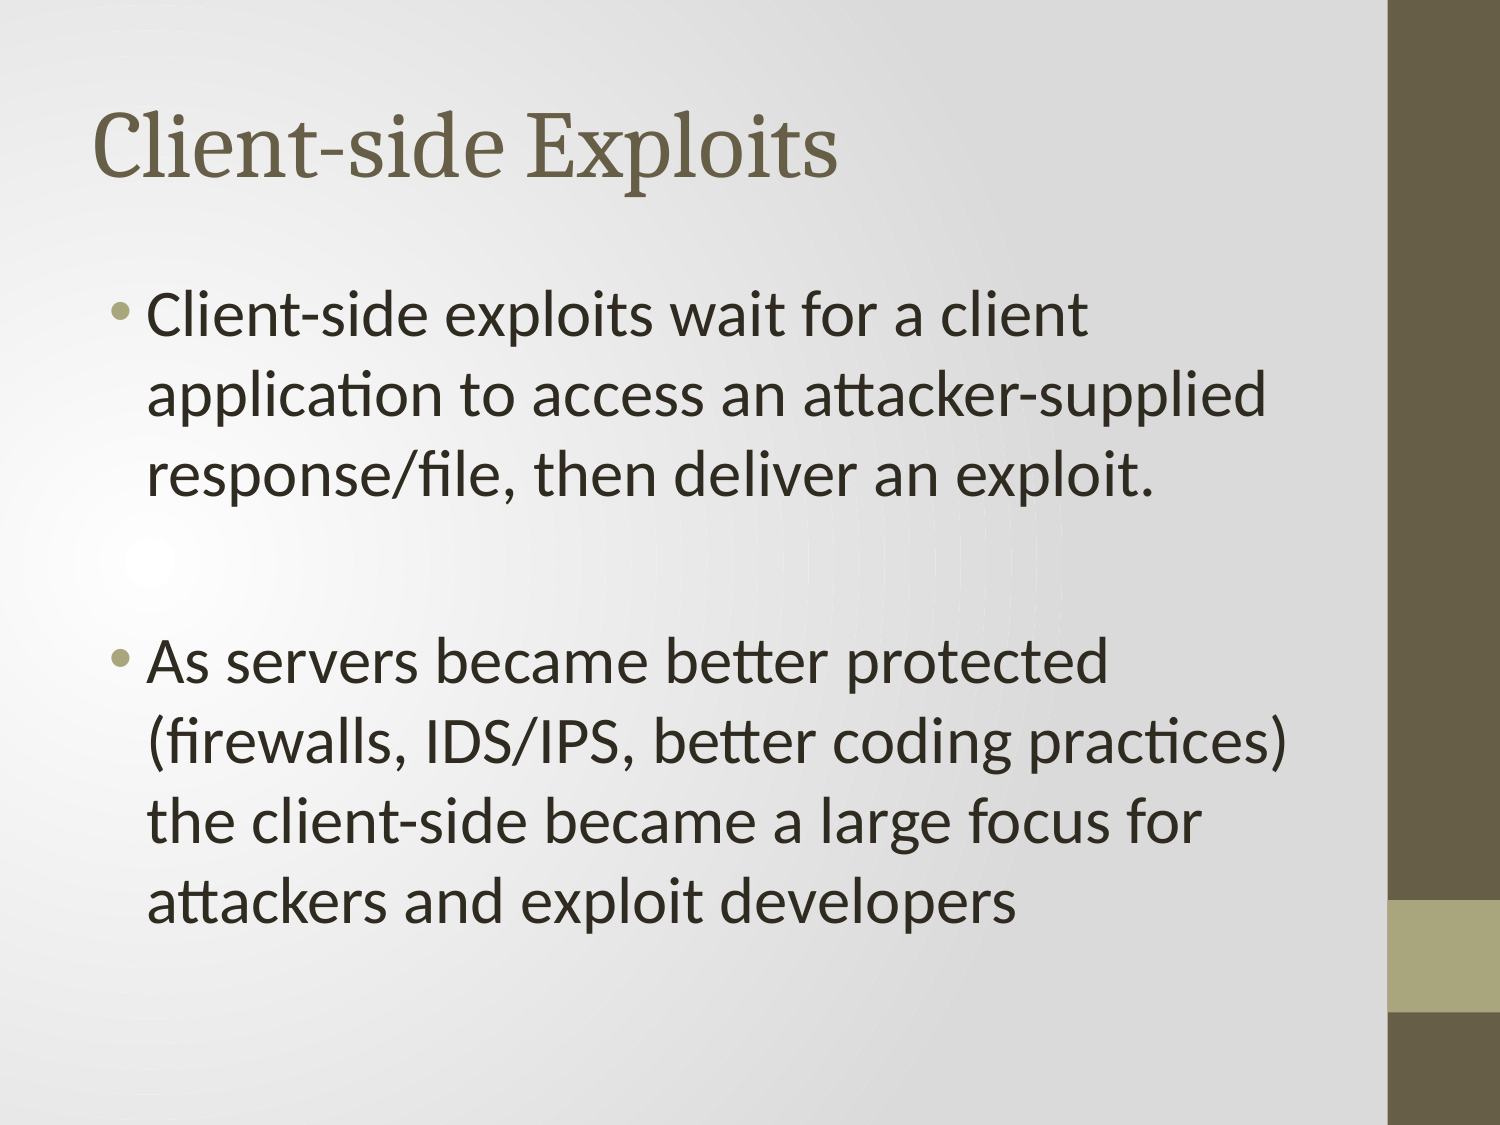

# Client-side Exploits
Client-side exploits wait for a client application to access an attacker-supplied response/file, then deliver an exploit.

As servers became better protected (firewalls, IDS/IPS, better coding practices) the client-side became a large focus for attackers and exploit developers